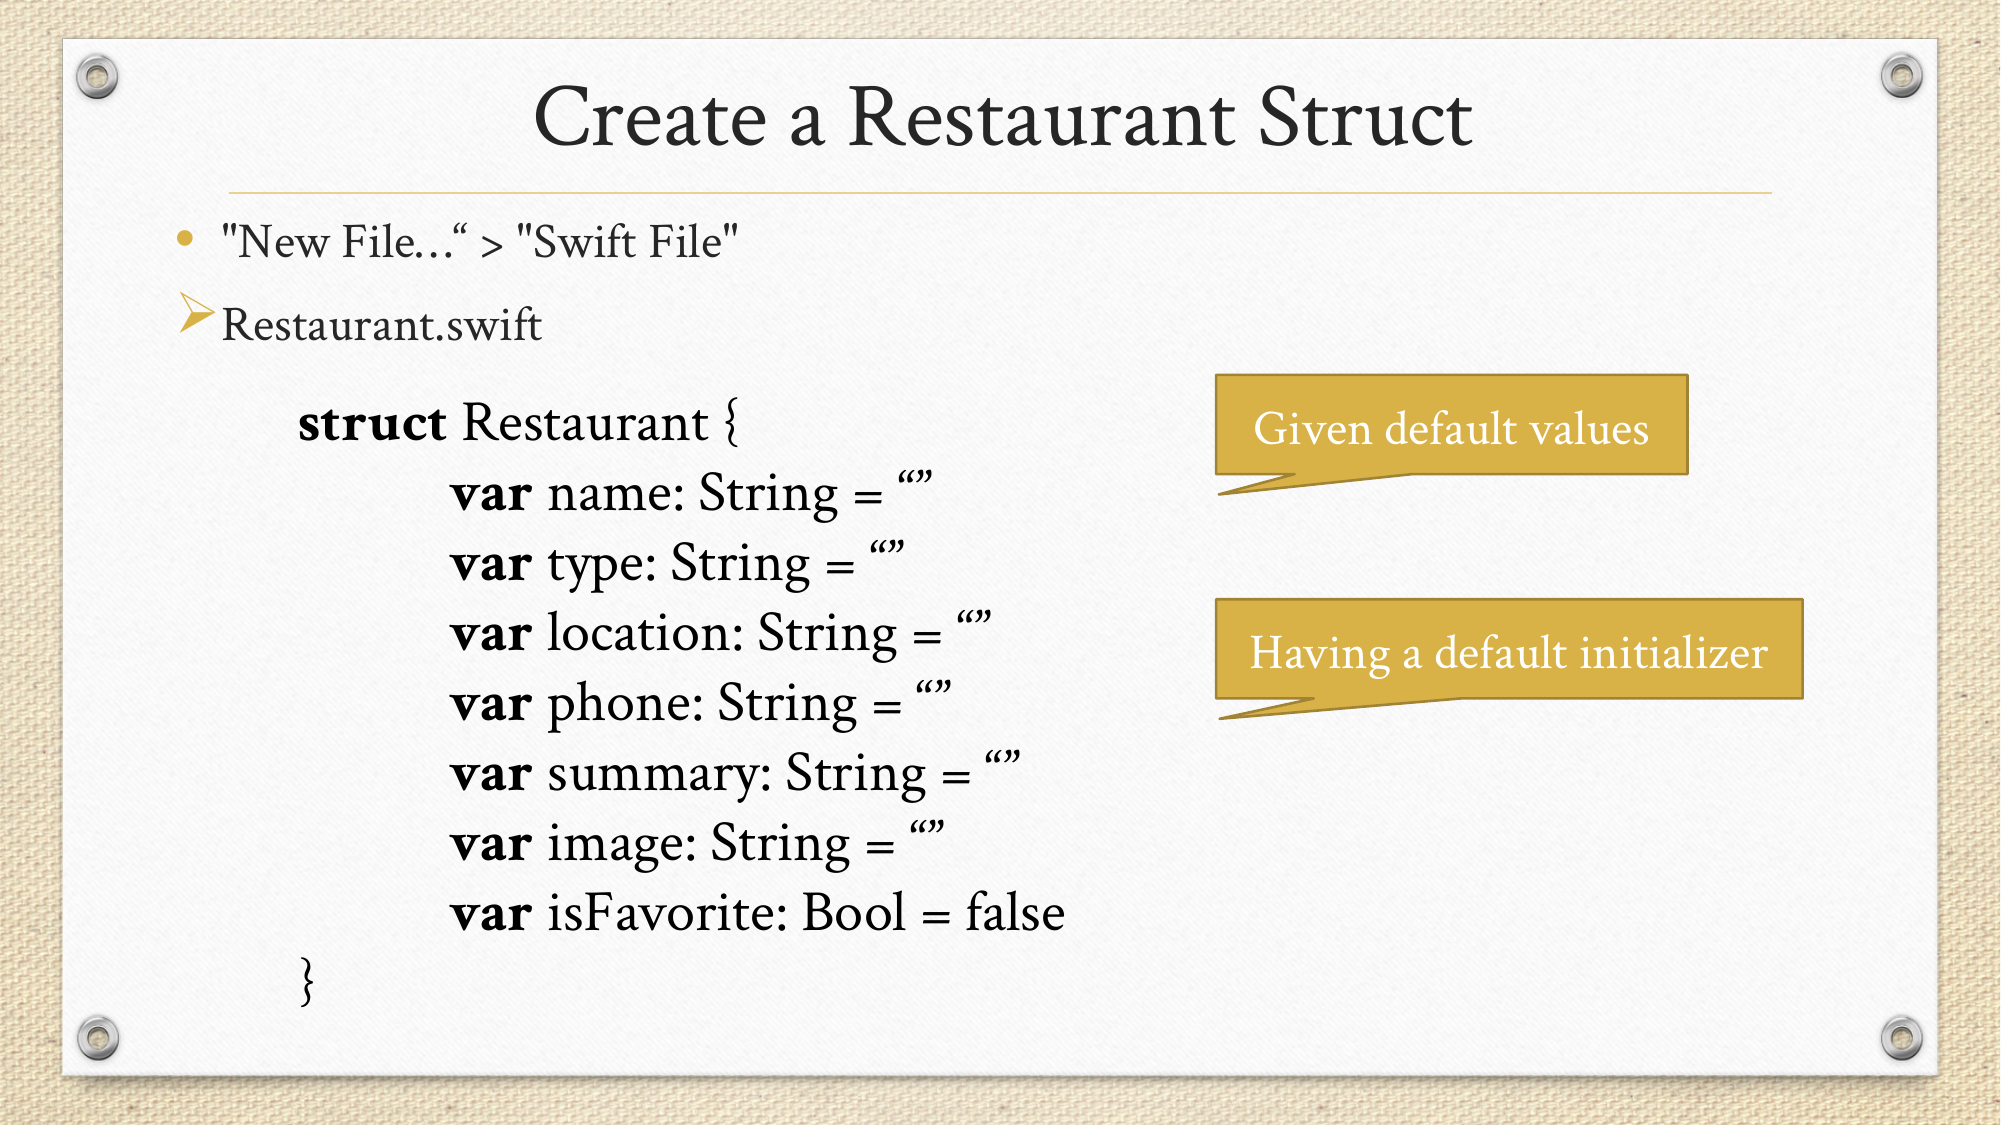

# Create a Restaurant Struct
"New File…“ > "Swift File"
Restaurant.swift
struct Restaurant {
	var name: String = “”
	var type: String = “”
	var location: String = “”
	var phone: String = “”
	var summary: String = “”
	var image: String = “”
	var isFavorite: Bool = false
}
Given default values
Having a default initializer